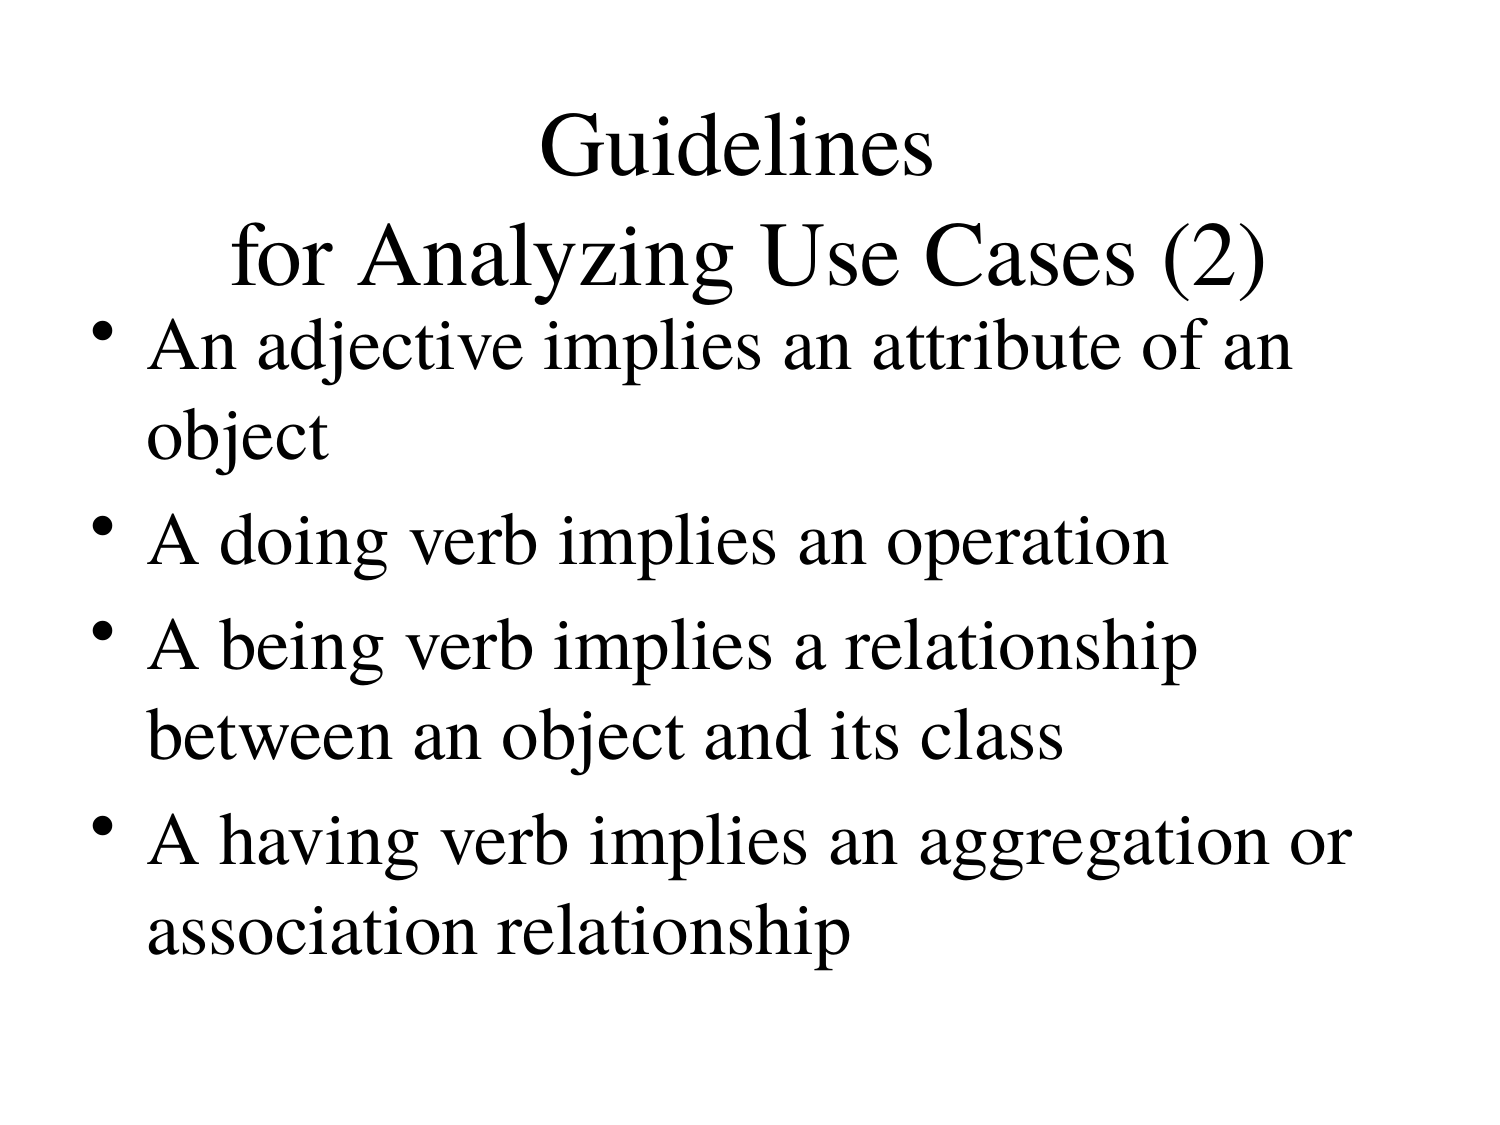

# Guidelines for Analyzing Use Cases (2)
An adjective implies an attribute of an object
A doing verb implies an operation
A being verb implies a relationship between an object and its class
A having verb implies an aggregation or association relationship